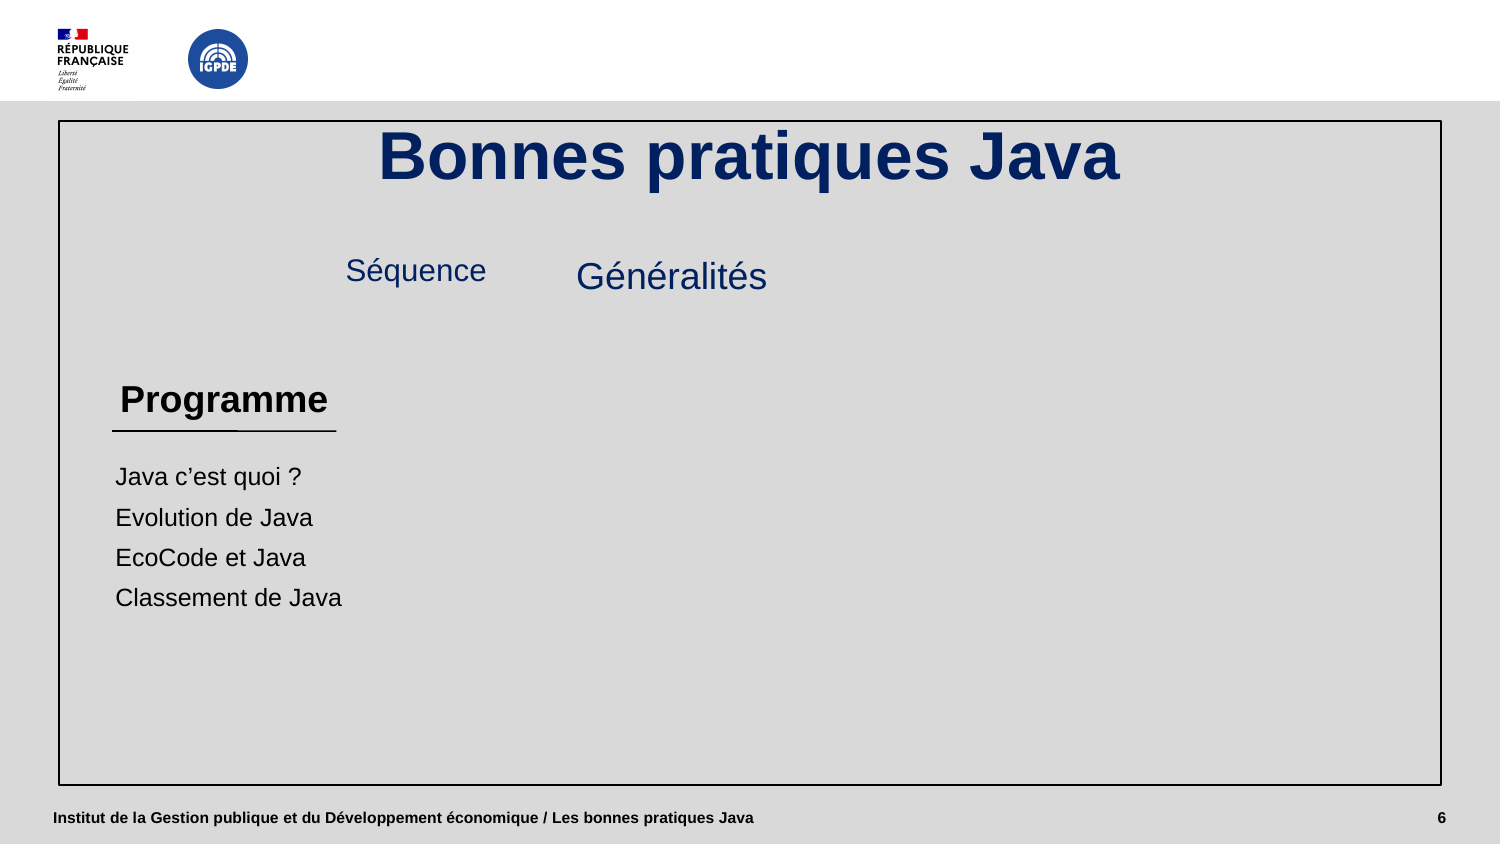

# Bonnes pratiques Java
Généralités
Séquence

Programme
Java c’est quoi ?
Evolution de Java
EcoCode et Java
Classement de Java

Institut de la Gestion publique et du Développement économique / Les bonnes pratiques Java
6